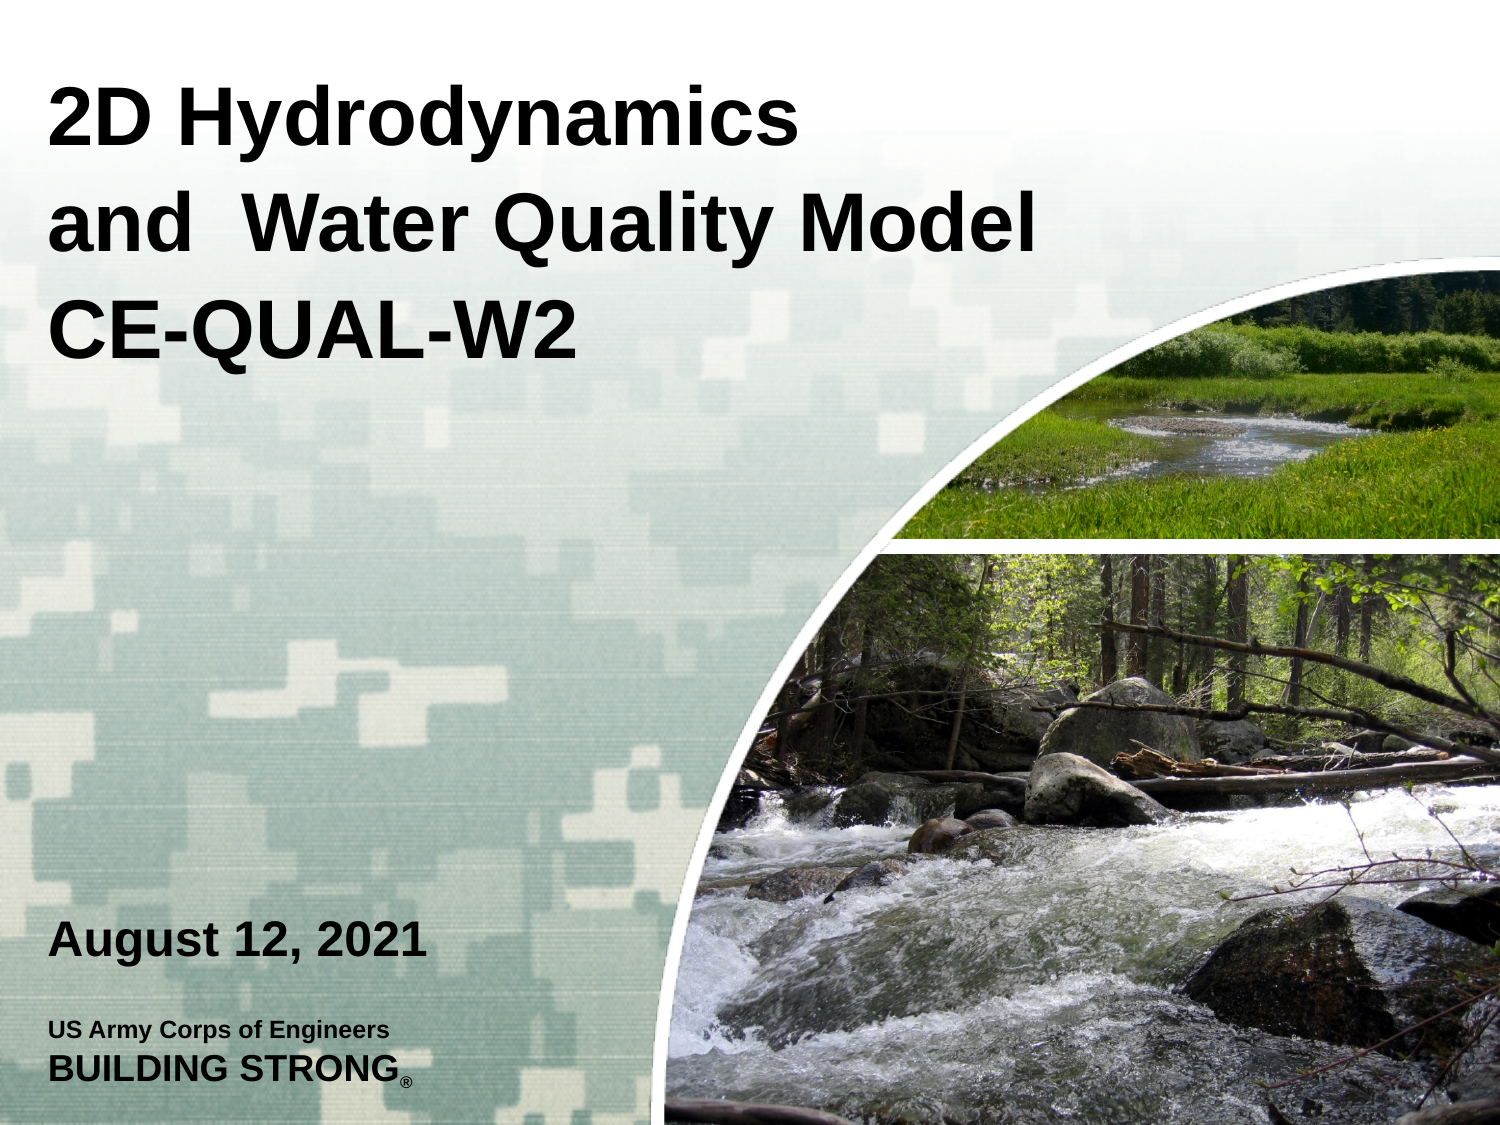

2D Hydrodynamics
and  Water Quality Model
CE-QUAL-W2

August 12, 2021